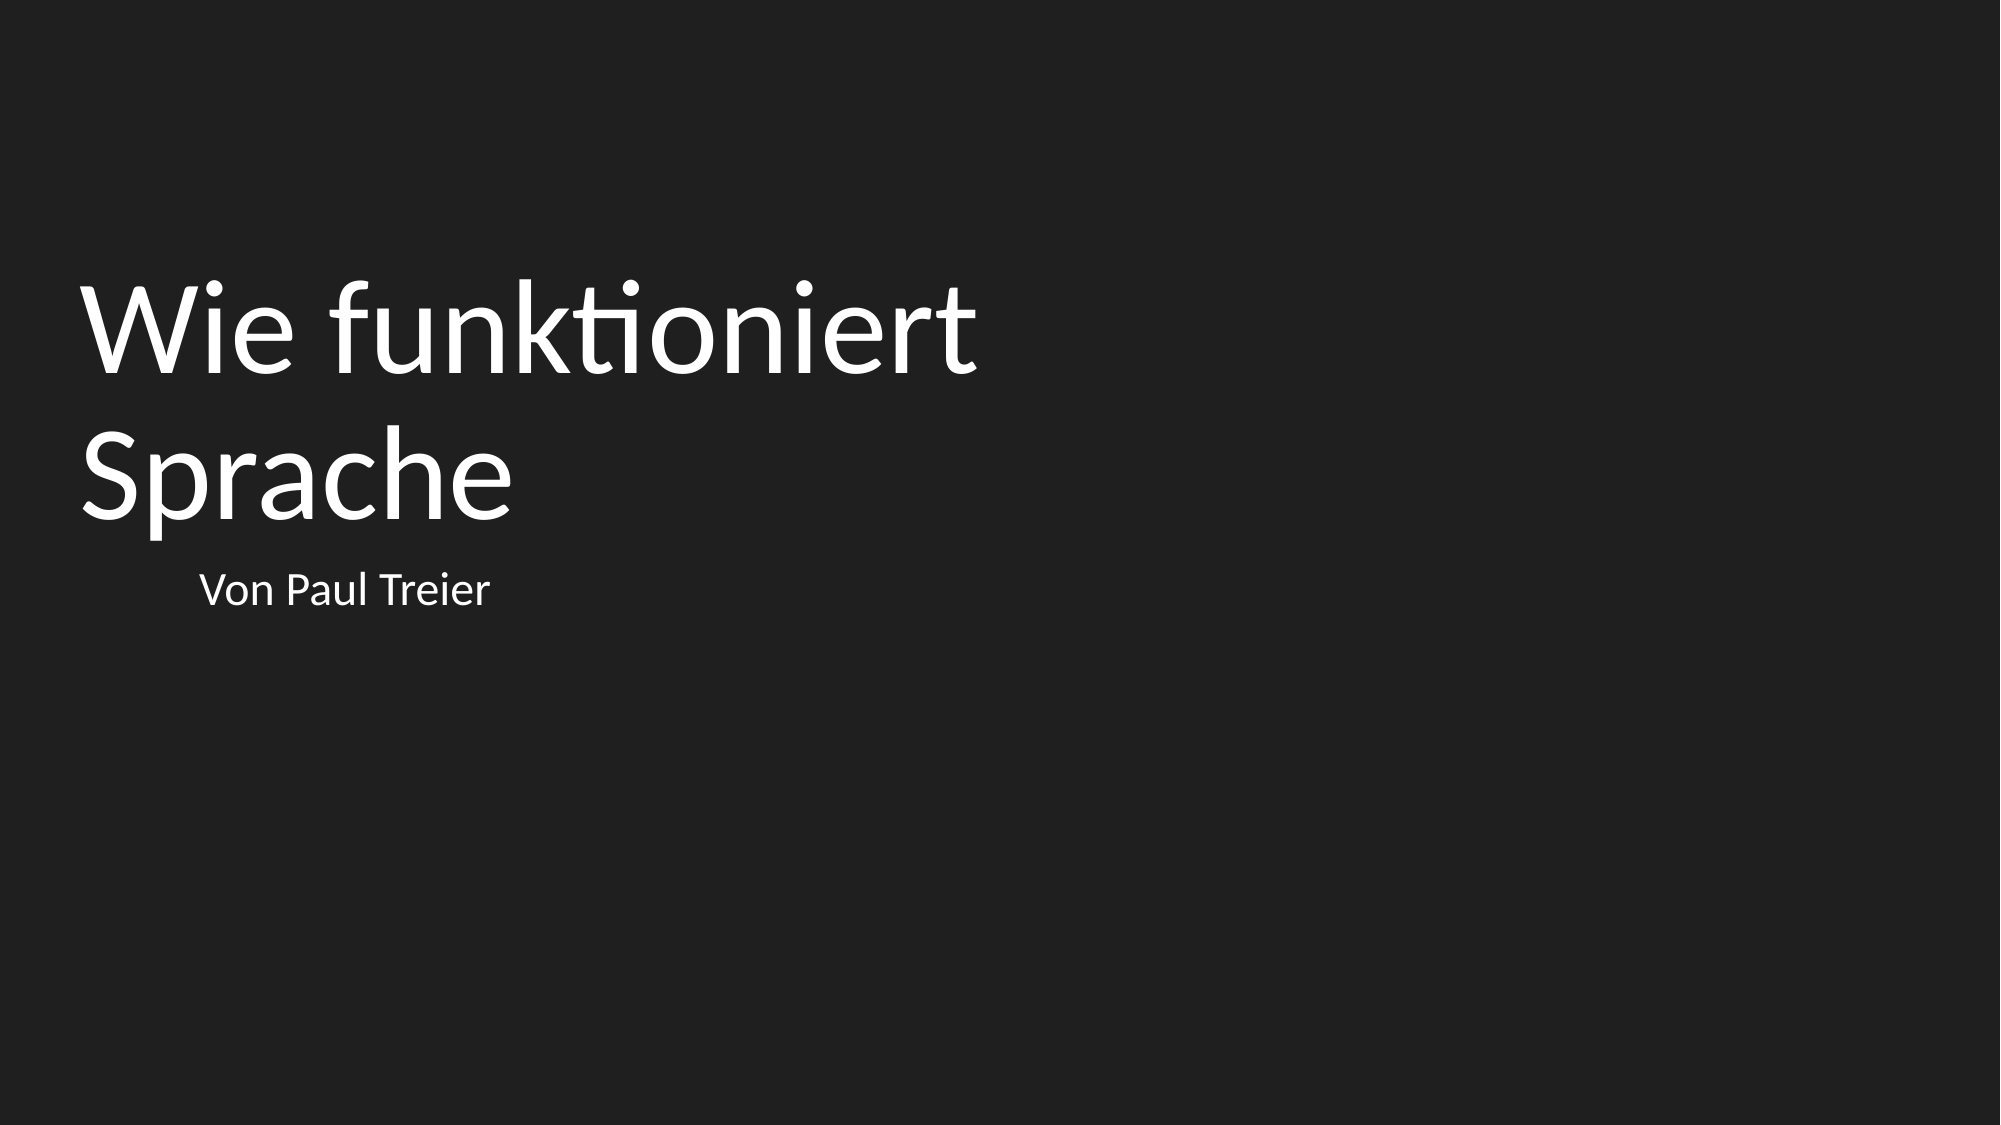

# Wie funktioniert Sprache
Von Paul Treier